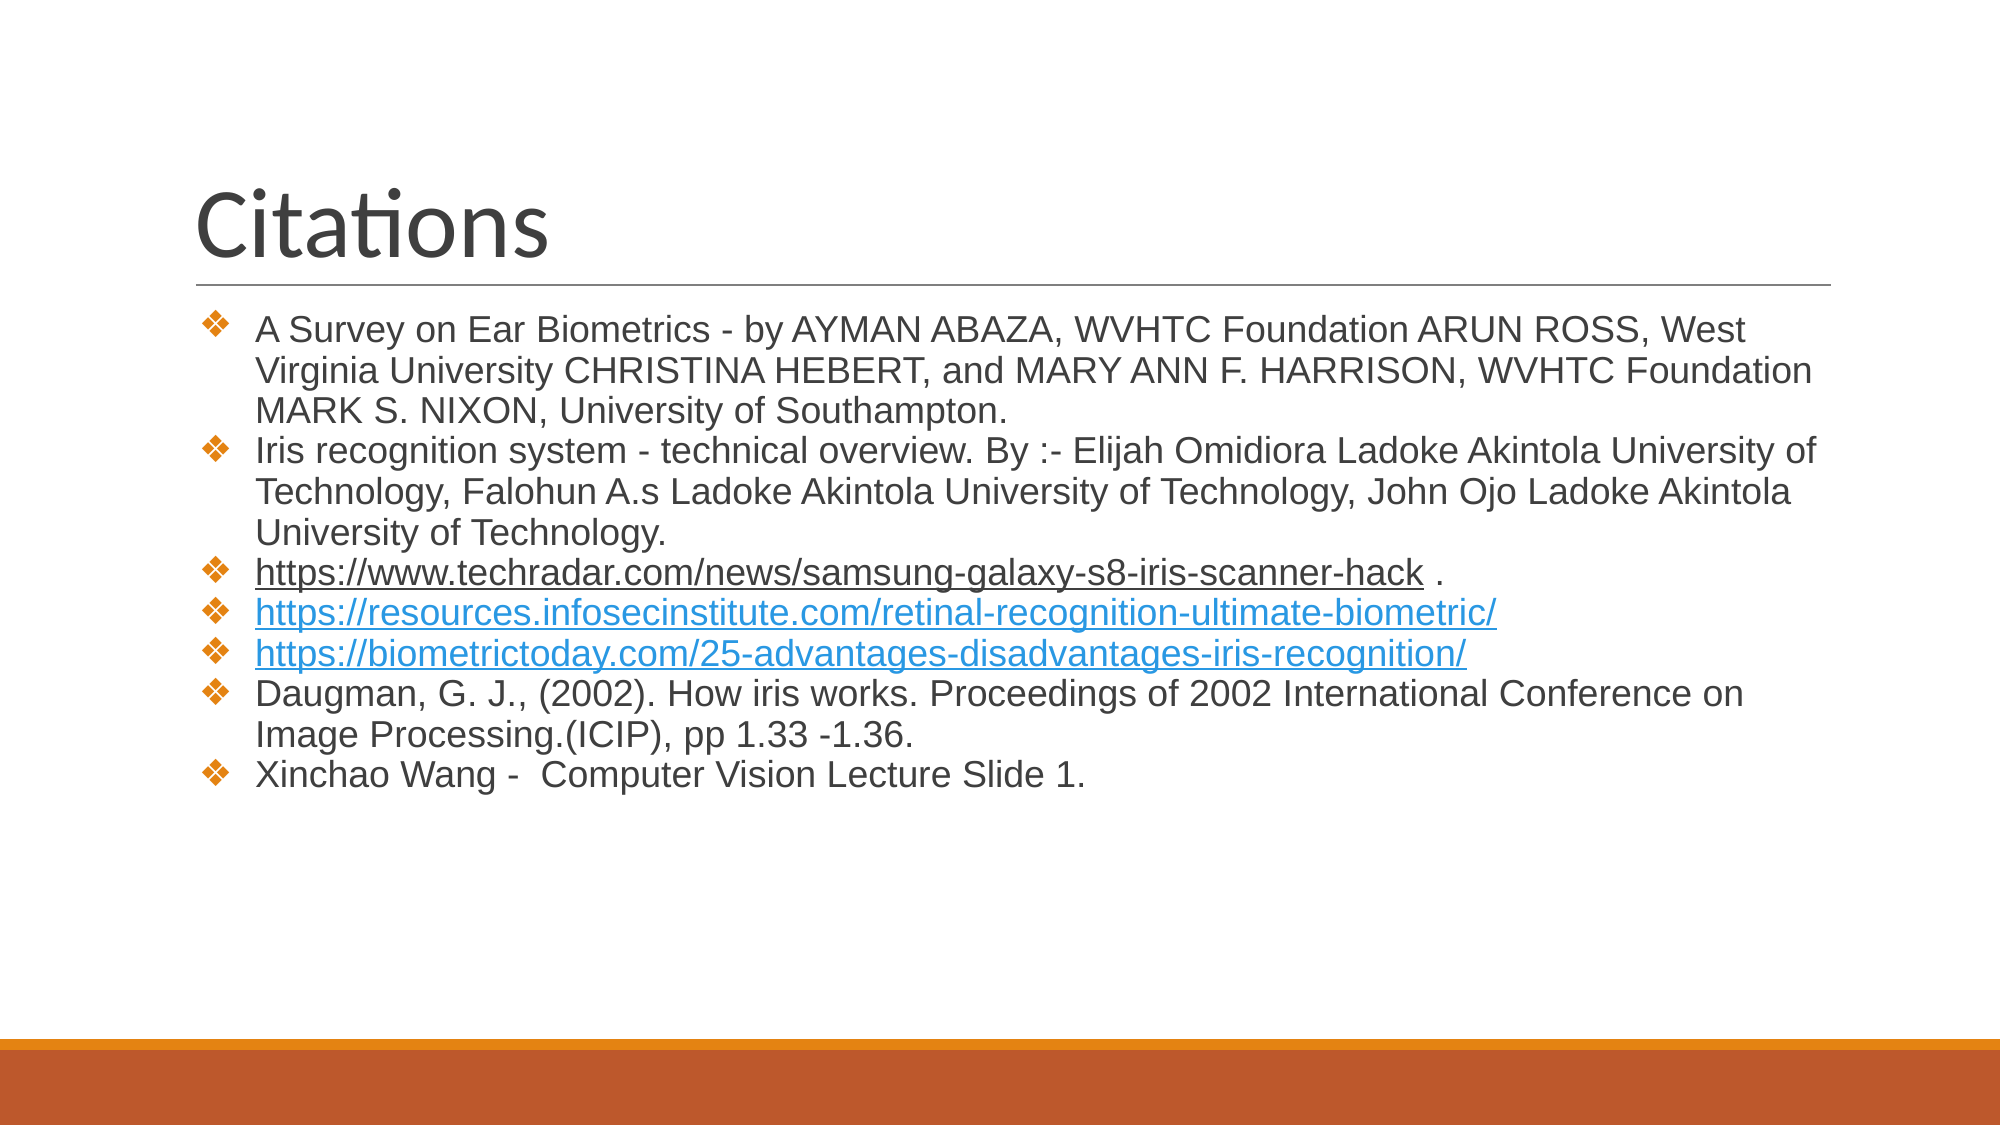

# Citations
A Survey on Ear Biometrics - by AYMAN ABAZA, WVHTC Foundation ARUN ROSS, West Virginia University CHRISTINA HEBERT, and MARY ANN F. HARRISON, WVHTC Foundation MARK S. NIXON, University of Southampton.
Iris recognition system - technical overview. By :- Elijah Omidiora Ladoke Akintola University of Technology, Falohun A.s Ladoke Akintola University of Technology, John Ojo Ladoke Akintola University of Technology.
https://www.techradar.com/news/samsung-galaxy-s8-iris-scanner-hack .
https://resources.infosecinstitute.com/retinal-recognition-ultimate-biometric/
https://biometrictoday.com/25-advantages-disadvantages-iris-recognition/
Daugman, G. J., (2002). How iris works. Proceedings of 2002 International Conference on Image Processing.(ICIP), pp 1.33 -1.36.
Xinchao Wang -  Computer Vision Lecture Slide 1.